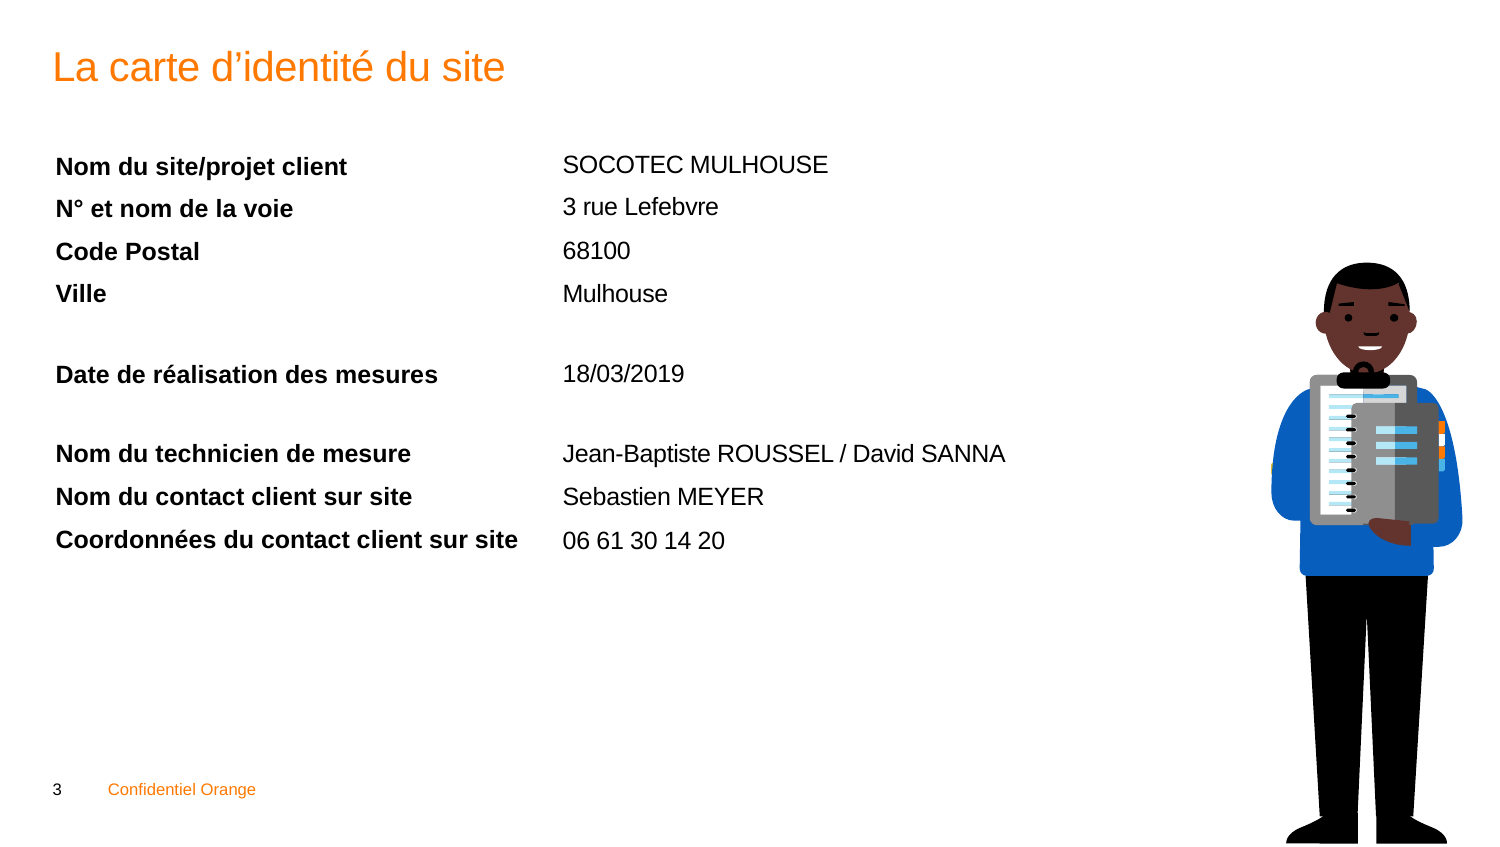

SOCOTEC MULHOUSE
3 rue Lefebvre
68100
Mulhouse

18/03/2019

Jean-Baptiste ROUSSEL / David SANNA
Sebastien MEYER
06 61 30 14 20